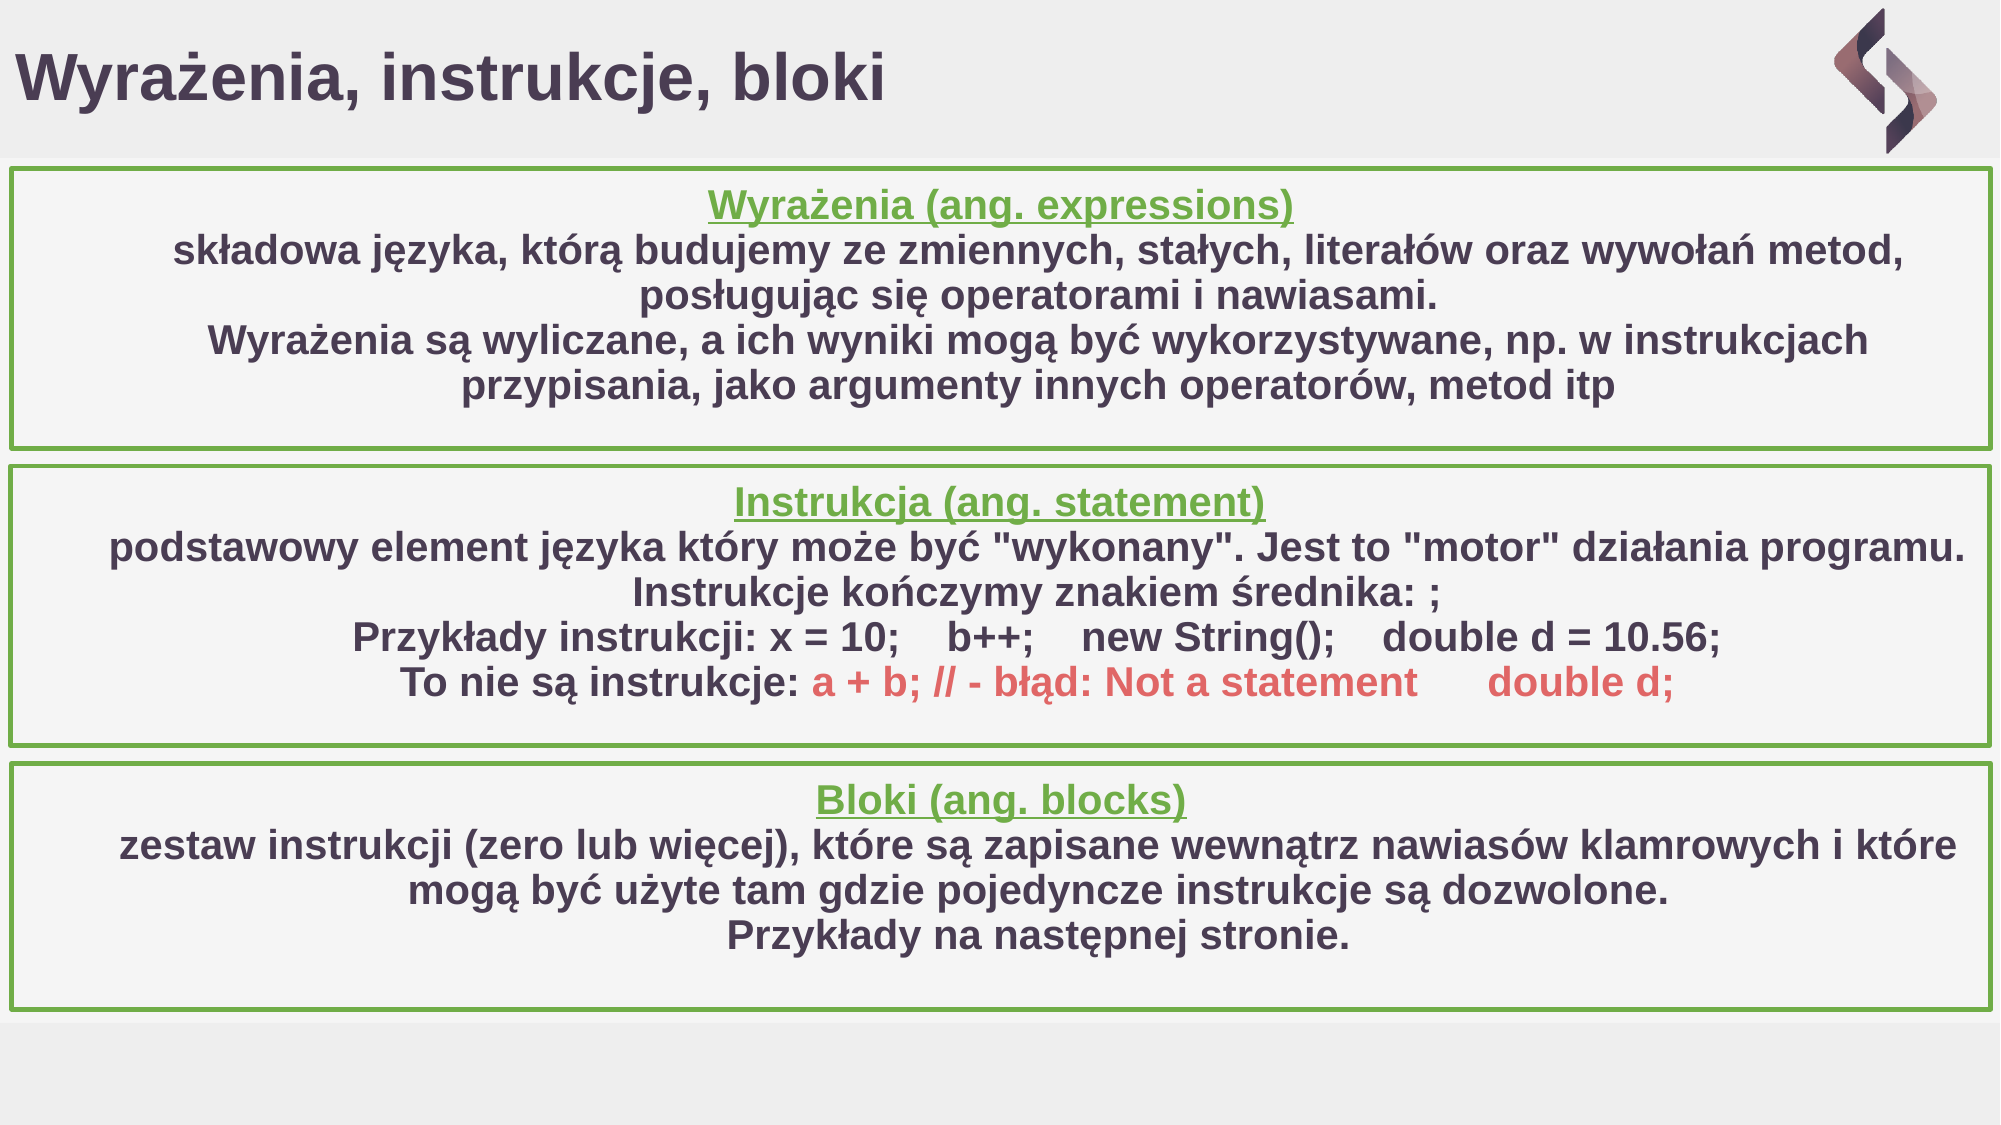

# Wyrażenia, instrukcje, bloki

Wyrażenia (ang. expressions)
składowa języka, którą budujemy ze zmiennych, stałych, literałów oraz wywołań metod, posługując się operatorami i nawiasami.
Wyrażenia są wyliczane, a ich wyniki mogą być wykorzystywane, np. w instrukcjach przypisania, jako argumenty innych operatorów, metod itp

Instrukcja (ang. statement)
podstawowy element języka który może być "wykonany". Jest to "motor" działania programu. Instrukcje kończymy znakiem średnika: ;
Przykłady instrukcji: x = 10;    b++;    new String();    double d = 10.56;
To nie są instrukcje: a + b; // - błąd: Not a statement      double d;

Bloki (ang. blocks)
zestaw instrukcji (zero lub więcej), które są zapisane wewnątrz nawiasów klamrowych i które mogą być użyte tam gdzie pojedyncze instrukcje są dozwolone.
Przykłady na następnej stronie.